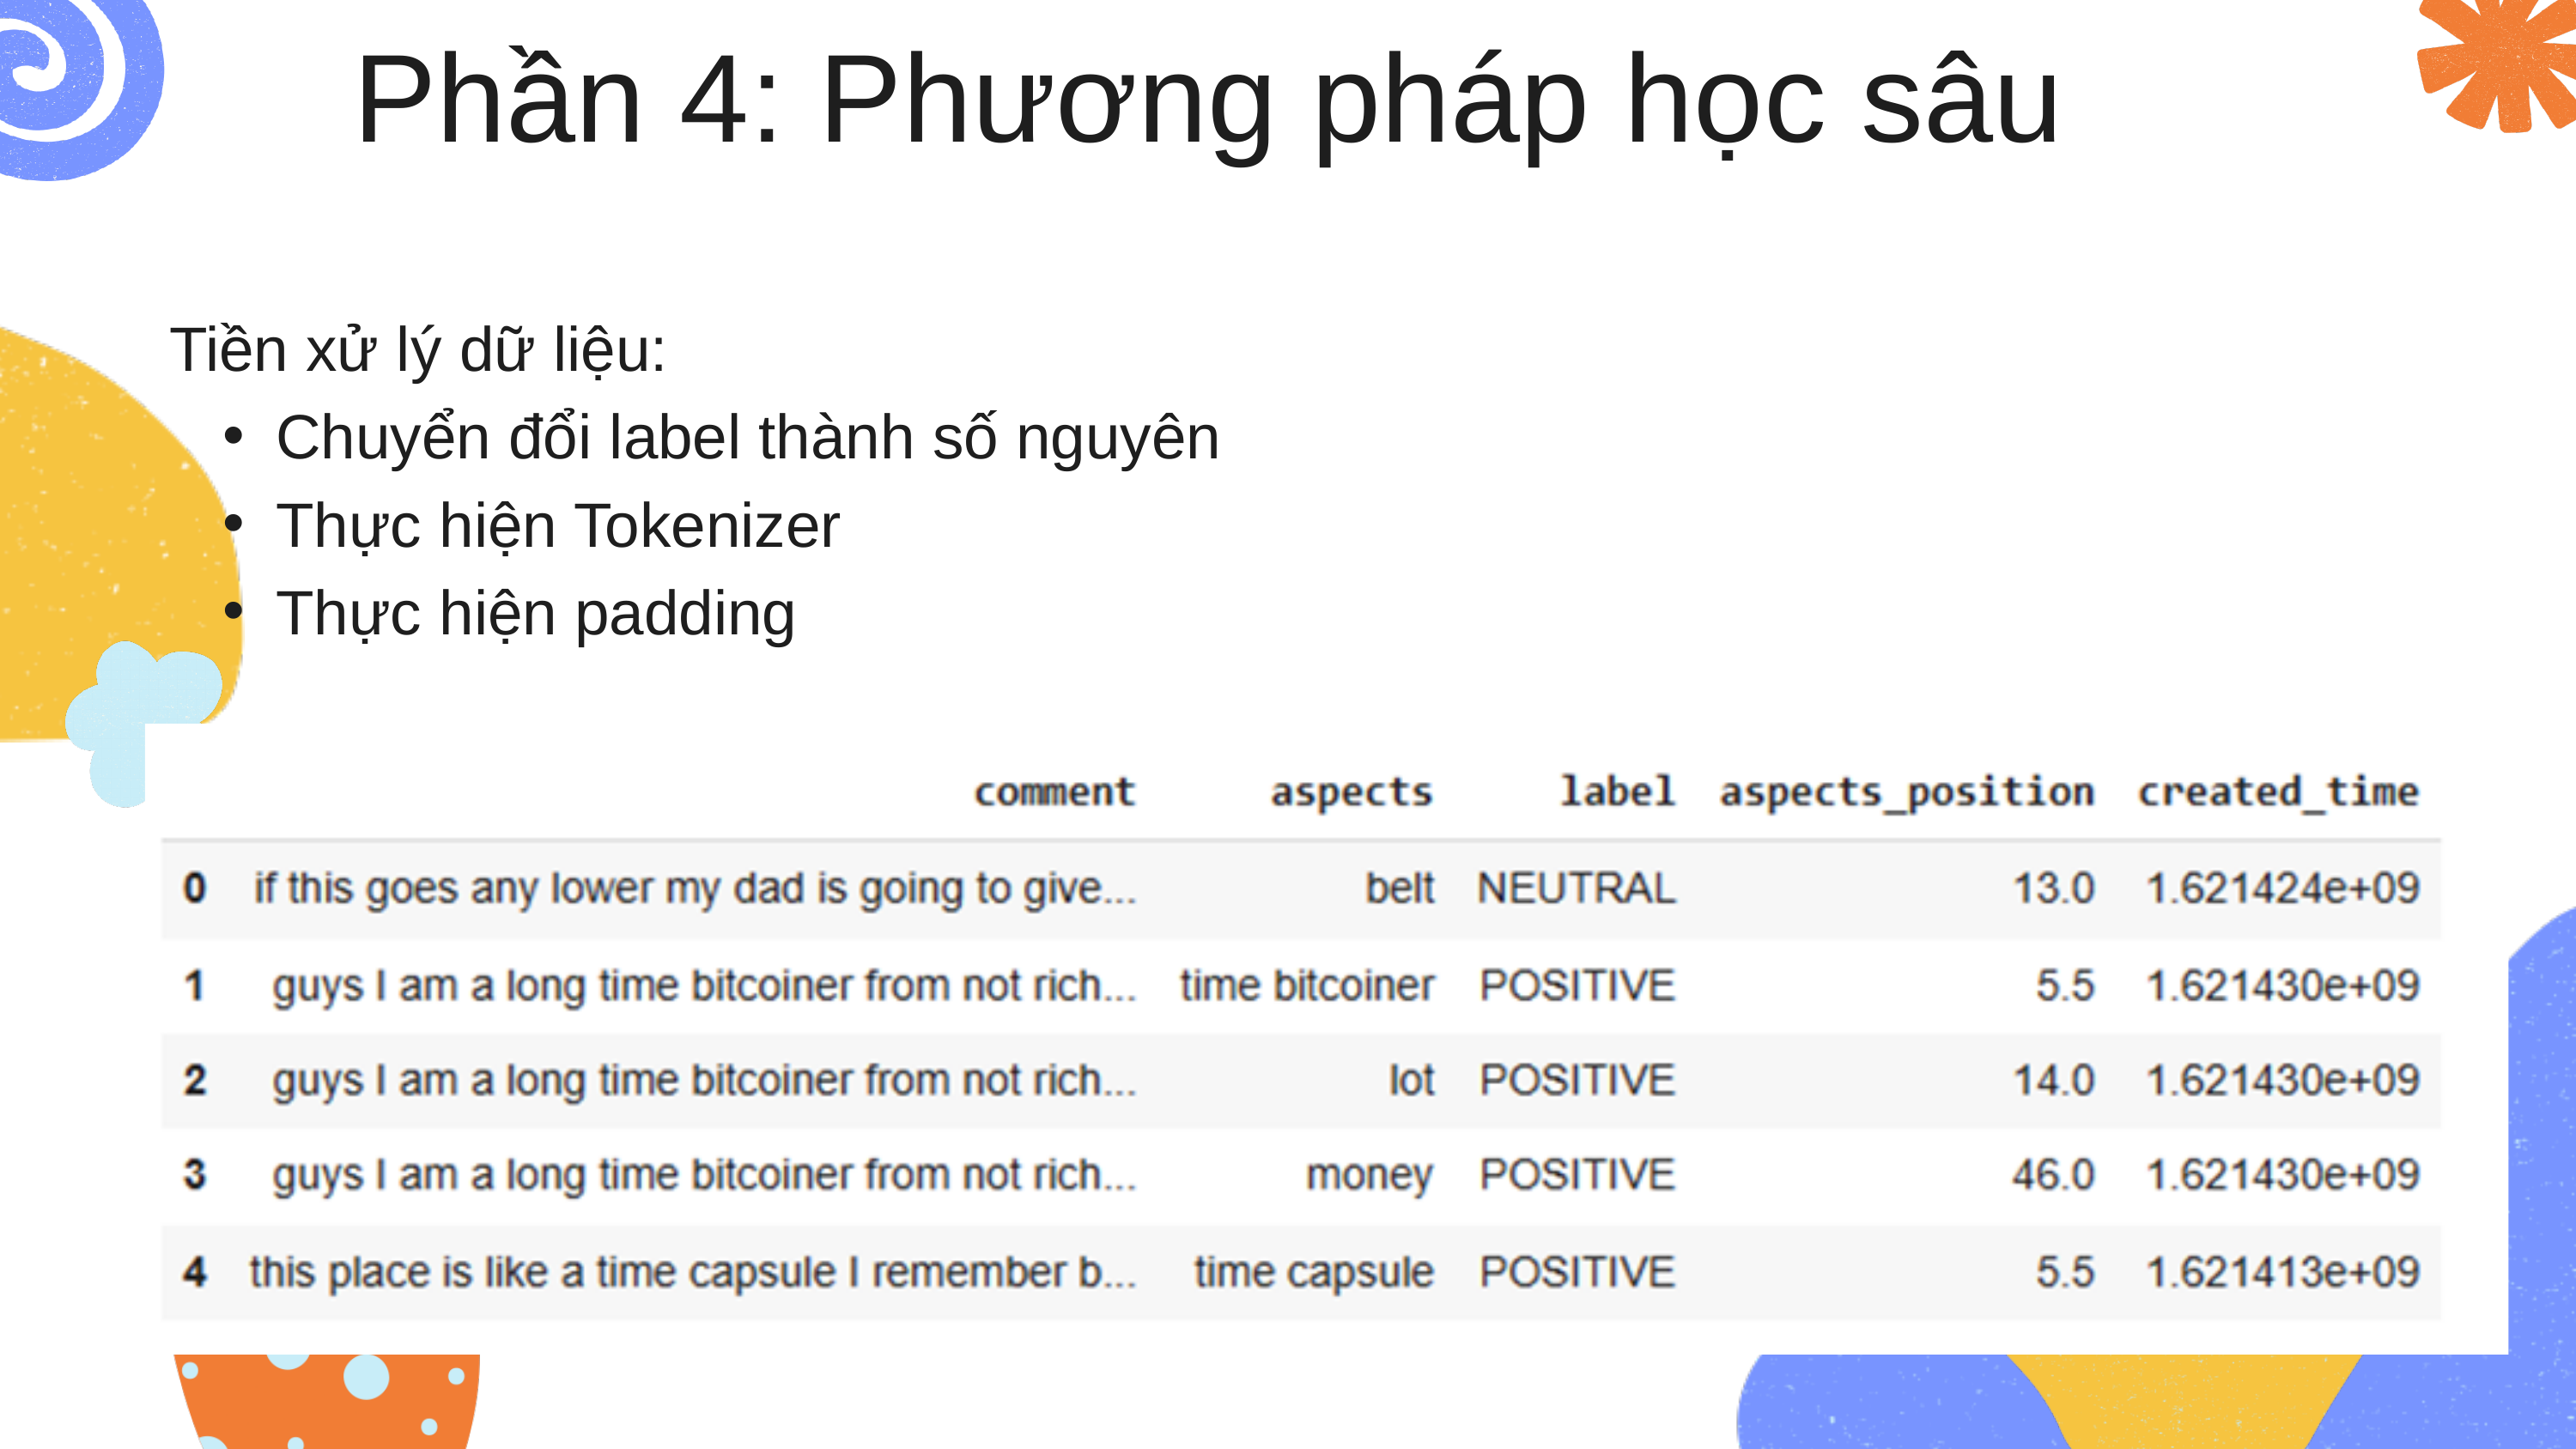

Phần 4: Phương pháp học sâu
Tiền xử lý dữ liệu:
Chuyển đổi label thành số nguyên
Thực hiện Tokenizer
Thực hiện padding